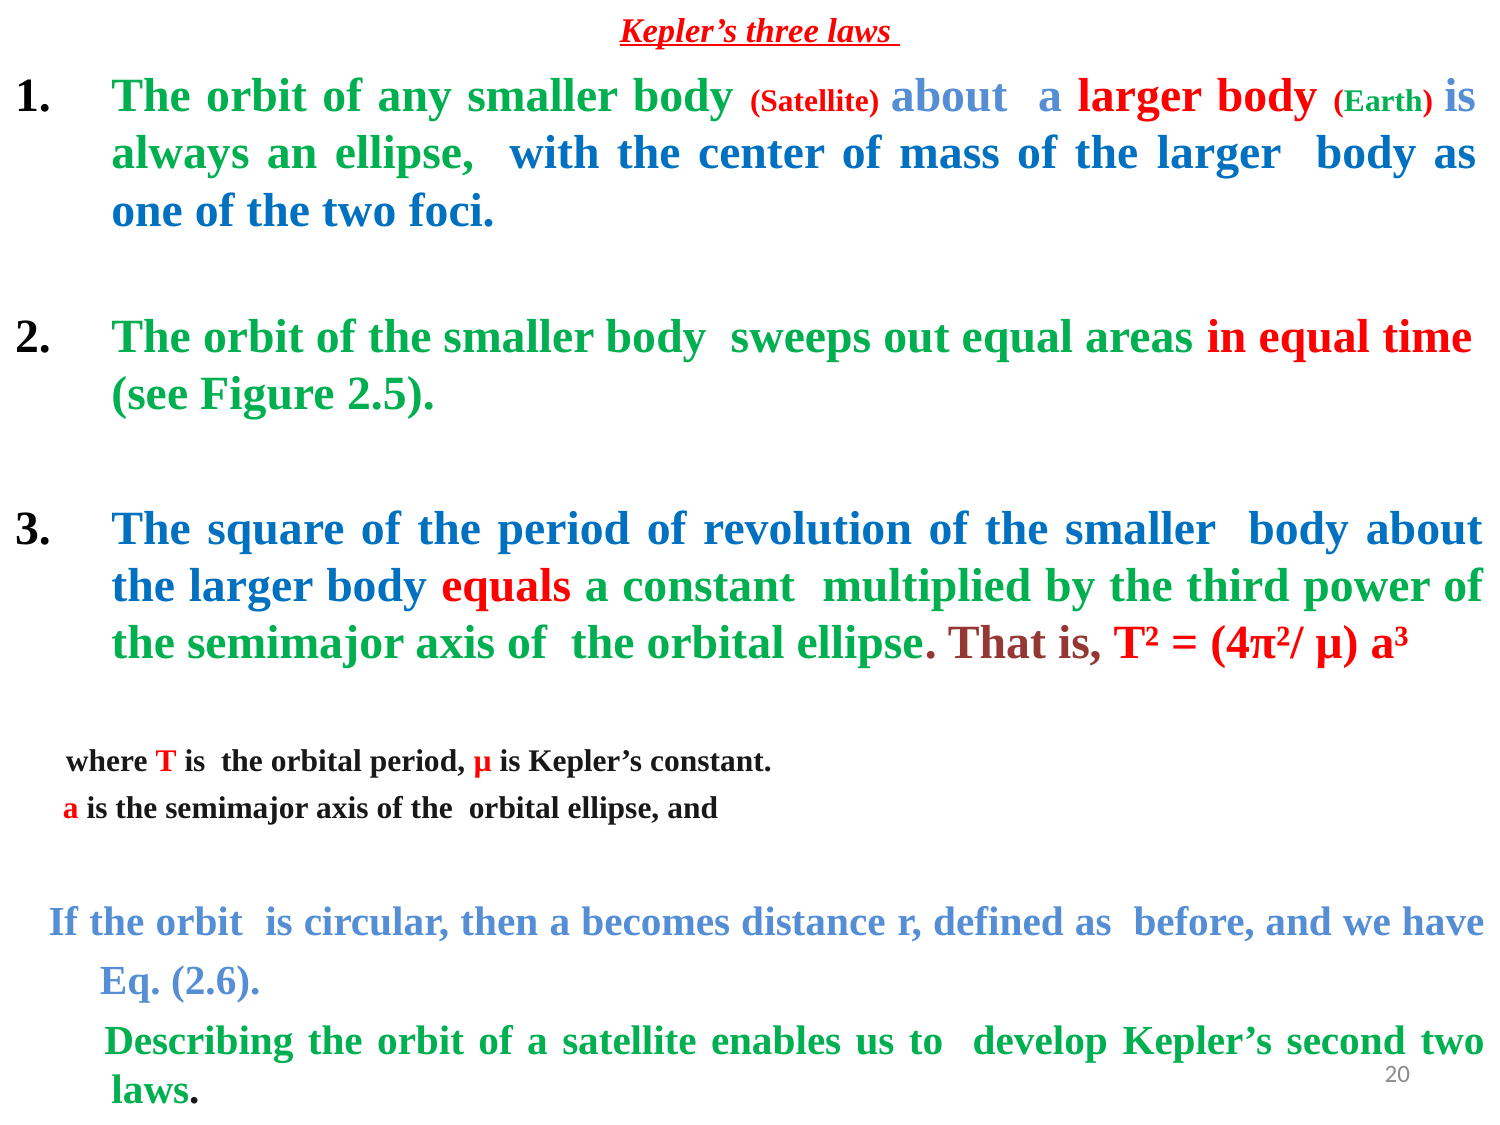

Kepler’s three laws

The orbit of any smaller body (Satellite) about  a larger body (Earth) is always an ellipse,  with the center of mass of the larger  body as one of the two foci.

The orbit of the smaller body  sweeps out equal areas in equal time  (see Figure 2.5).

The square of the period of revolution of the smaller  body about the larger body equals a constant  multiplied by the third power of the semimajor axis of  the orbital ellipse. That is, T² = (4π²/ µ) a³

     where T is  the orbital period, µ is Kepler’s constant.
      a is the semimajor axis of the  orbital ellipse, and

   If the orbit  is circular, then a becomes distance r, defined as  before, and we have Eq. (2.6).
      Describing the orbit of a satellite enables us to  develop Kepler’s second two laws.

20